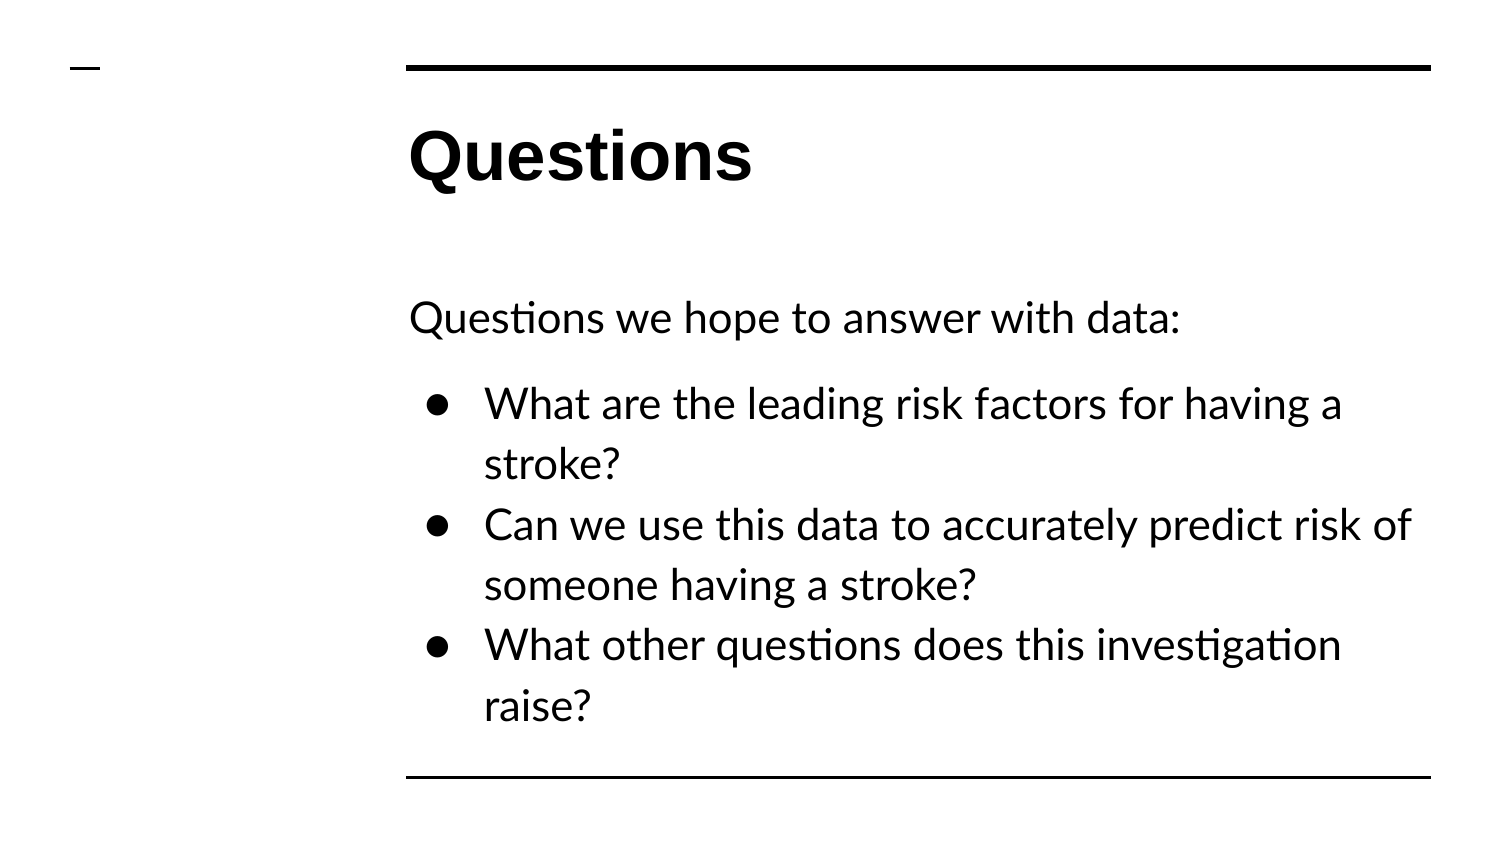

# Questions
Questions we hope to answer with data:
What are the leading risk factors for having a stroke?
Can we use this data to accurately predict risk of someone having a stroke?
What other questions does this investigation raise?